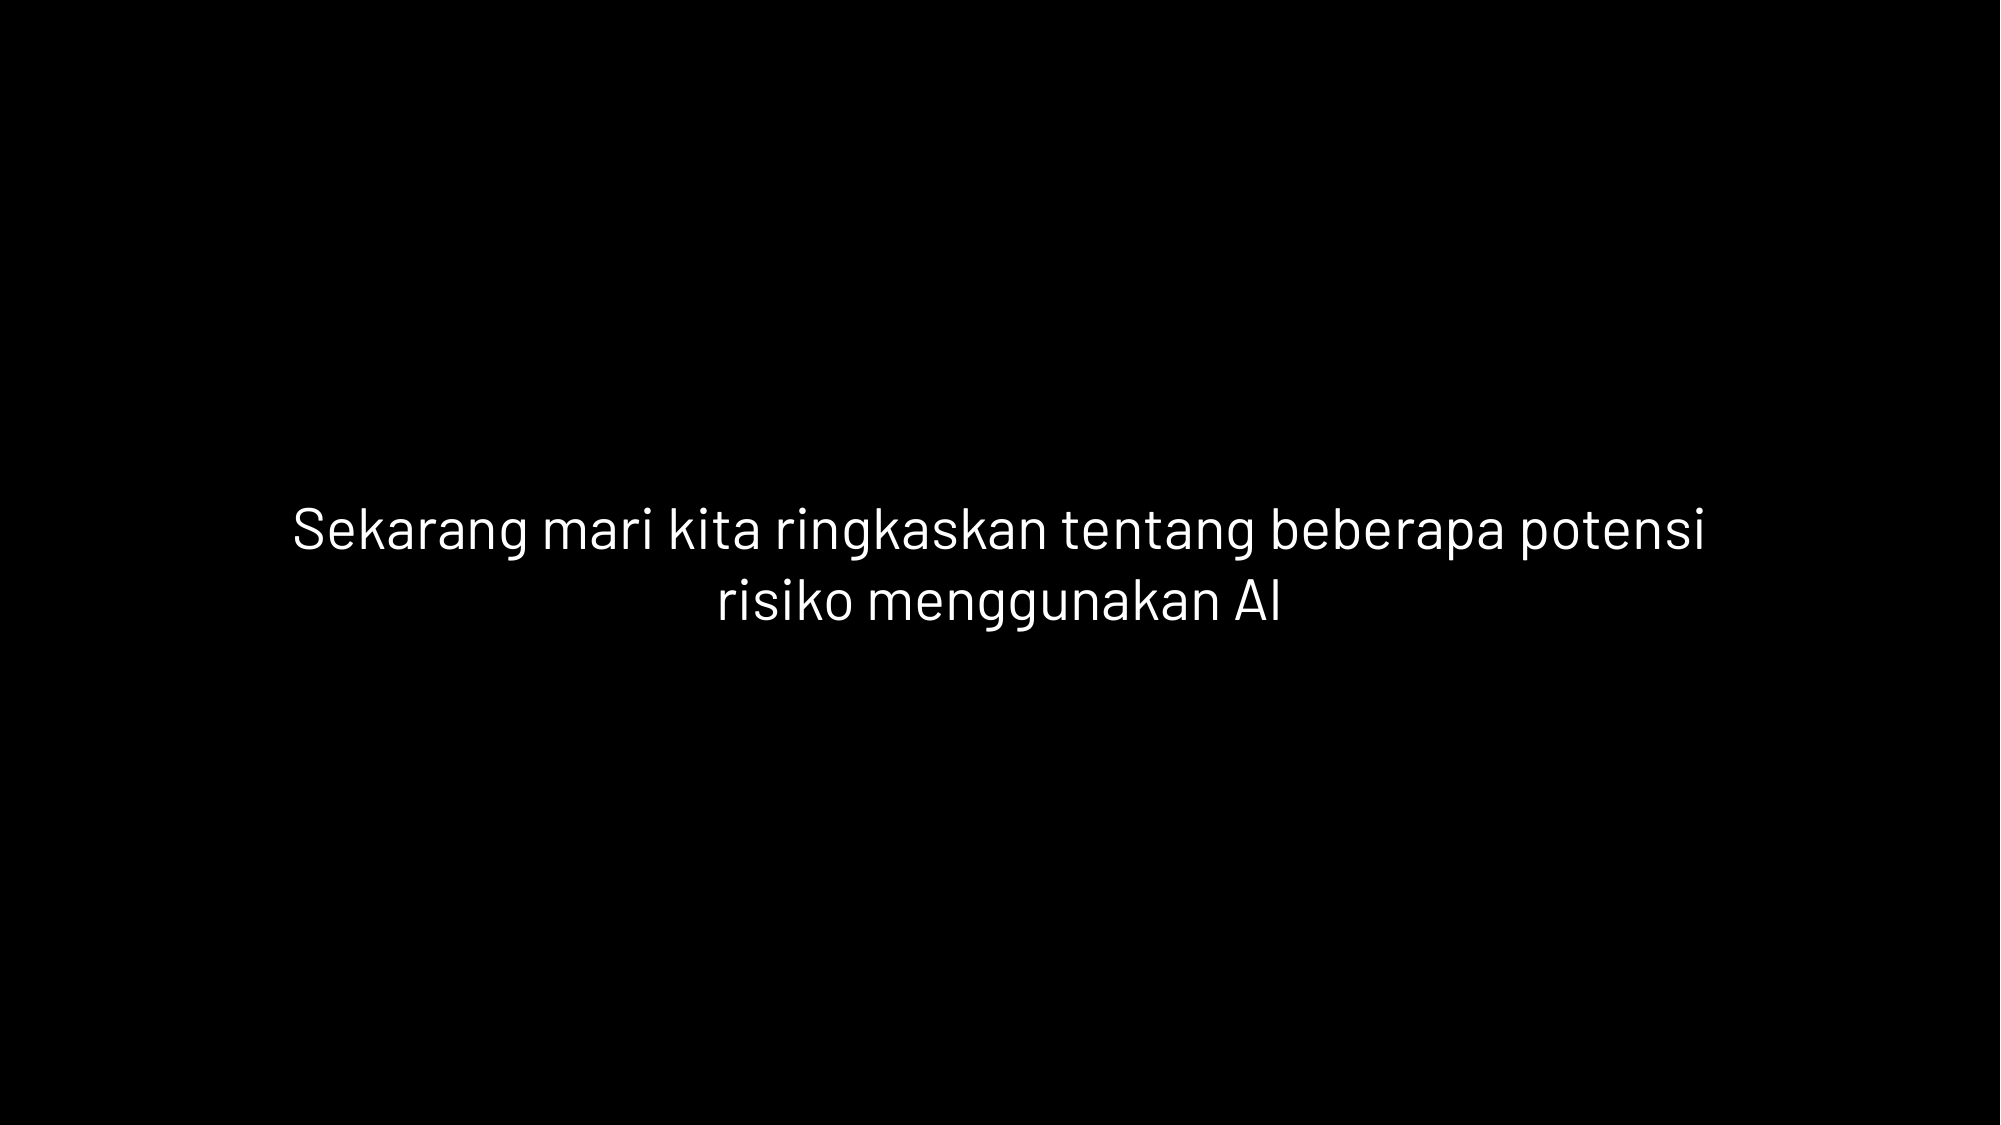

Sekarang mari kita ringkaskan tentang beberapa potensi risiko menggunakan AI